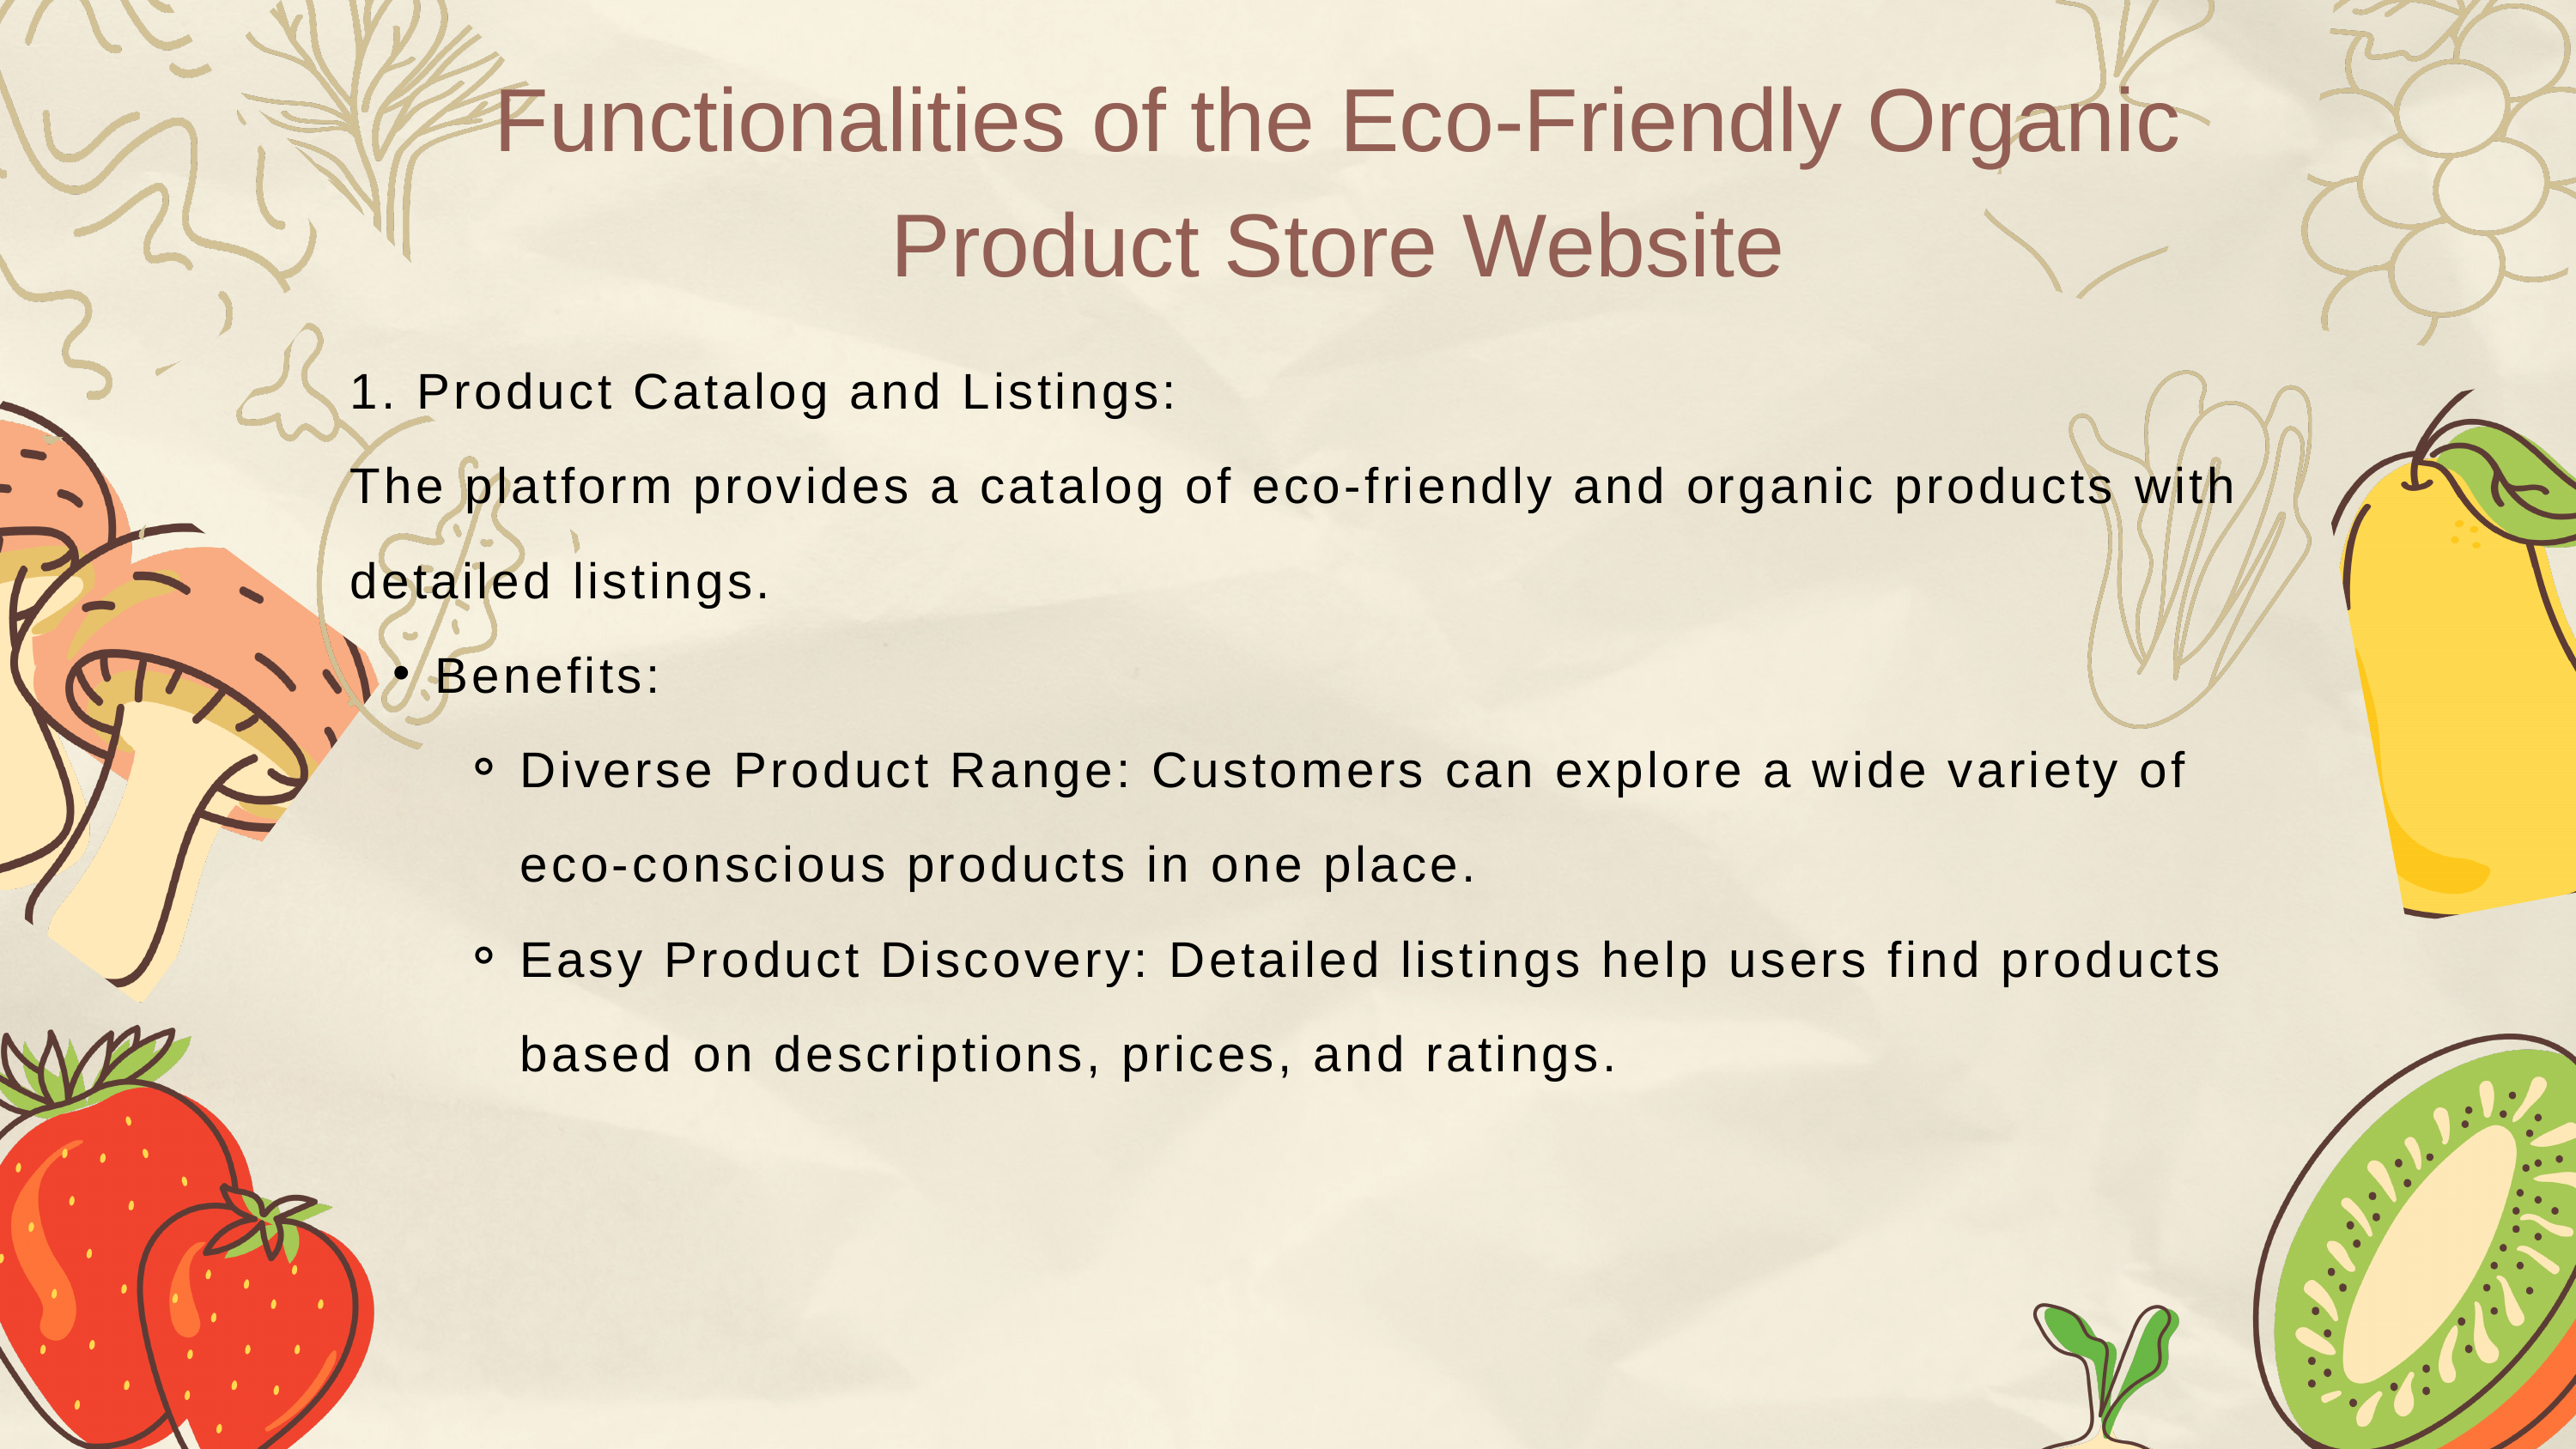

Functionalities of the Eco-Friendly Organic Product Store Website
1. Product Catalog and Listings:
The platform provides a catalog of eco-friendly and organic products with detailed listings.
Benefits:
Diverse Product Range: Customers can explore a wide variety of eco-conscious products in one place.
Easy Product Discovery: Detailed listings help users find products based on descriptions, prices, and ratings.